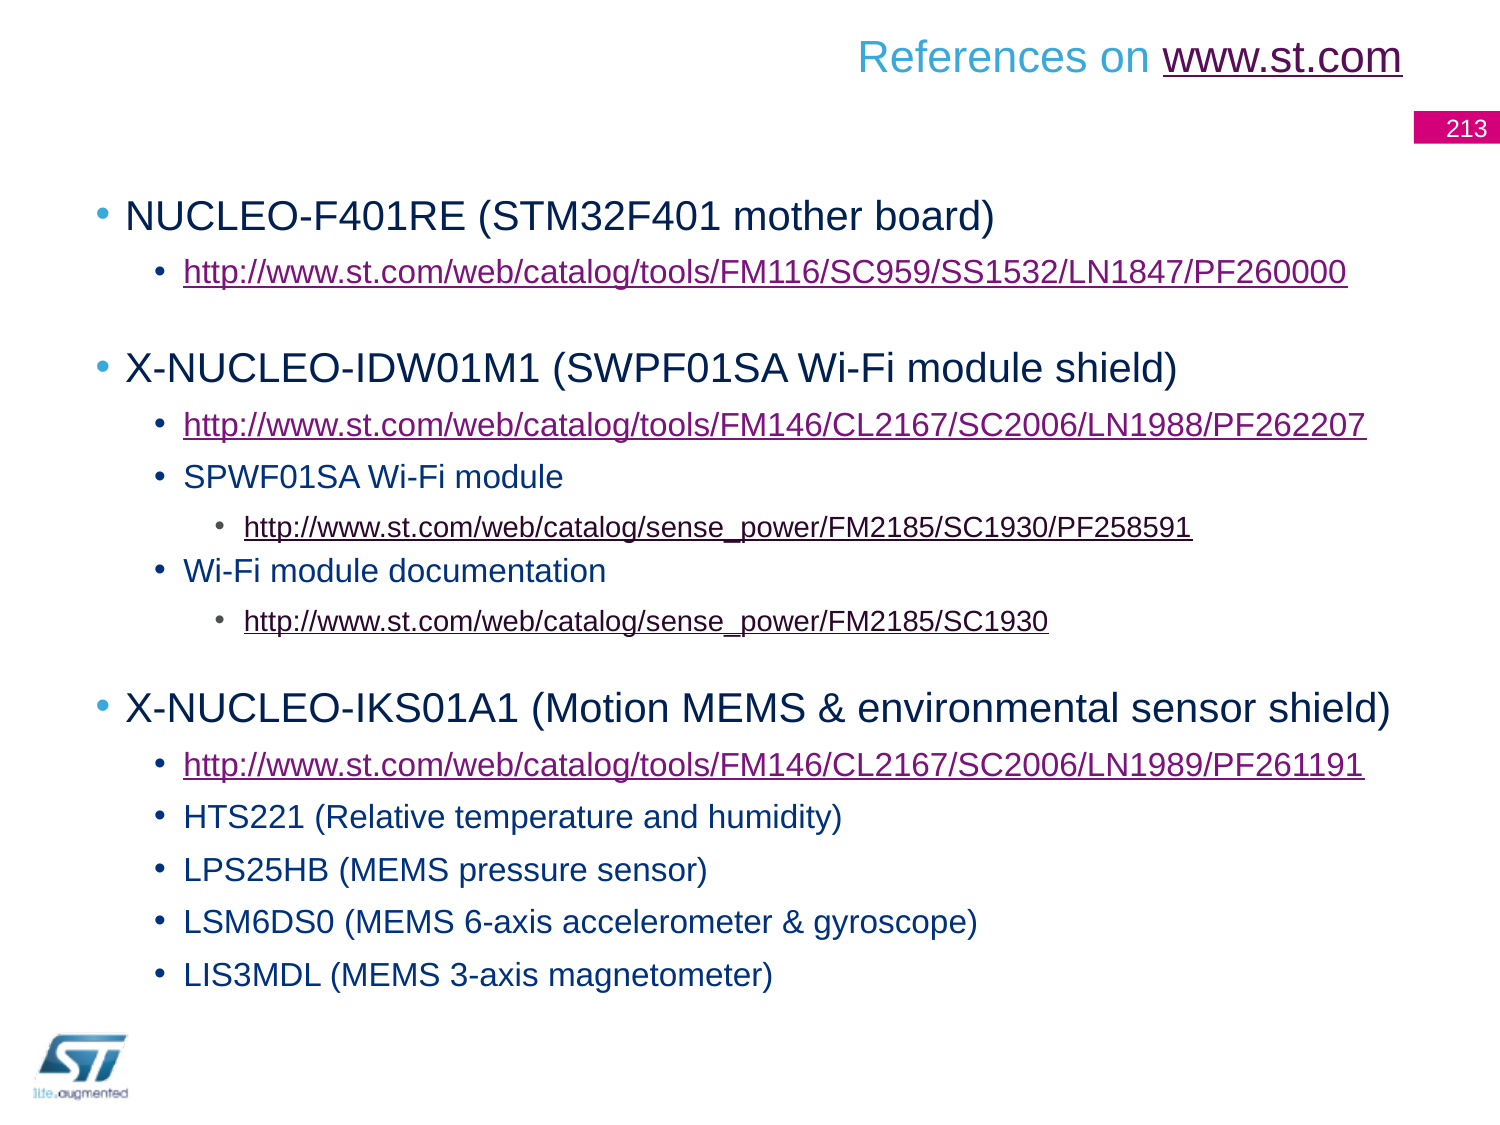

# References on www.st.com
213
NUCLEO-F401RE (STM32F401 mother board)
http://www.st.com/web/catalog/tools/FM116/SC959/SS1532/LN1847/PF260000
X-NUCLEO-IDW01M1 (SWPF01SA Wi-Fi module shield)
http://www.st.com/web/catalog/tools/FM146/CL2167/SC2006/LN1988/PF262207
SPWF01SA Wi-Fi module
http://www.st.com/web/catalog/sense_power/FM2185/SC1930/PF258591
Wi-Fi module documentation
http://www.st.com/web/catalog/sense_power/FM2185/SC1930
X-NUCLEO-IKS01A1 (Motion MEMS & environmental sensor shield)
http://www.st.com/web/catalog/tools/FM146/CL2167/SC2006/LN1989/PF261191
HTS221 (Relative temperature and humidity)
LPS25HB (MEMS pressure sensor)
LSM6DS0 (MEMS 6-axis accelerometer & gyroscope)
LIS3MDL (MEMS 3-axis magnetometer)